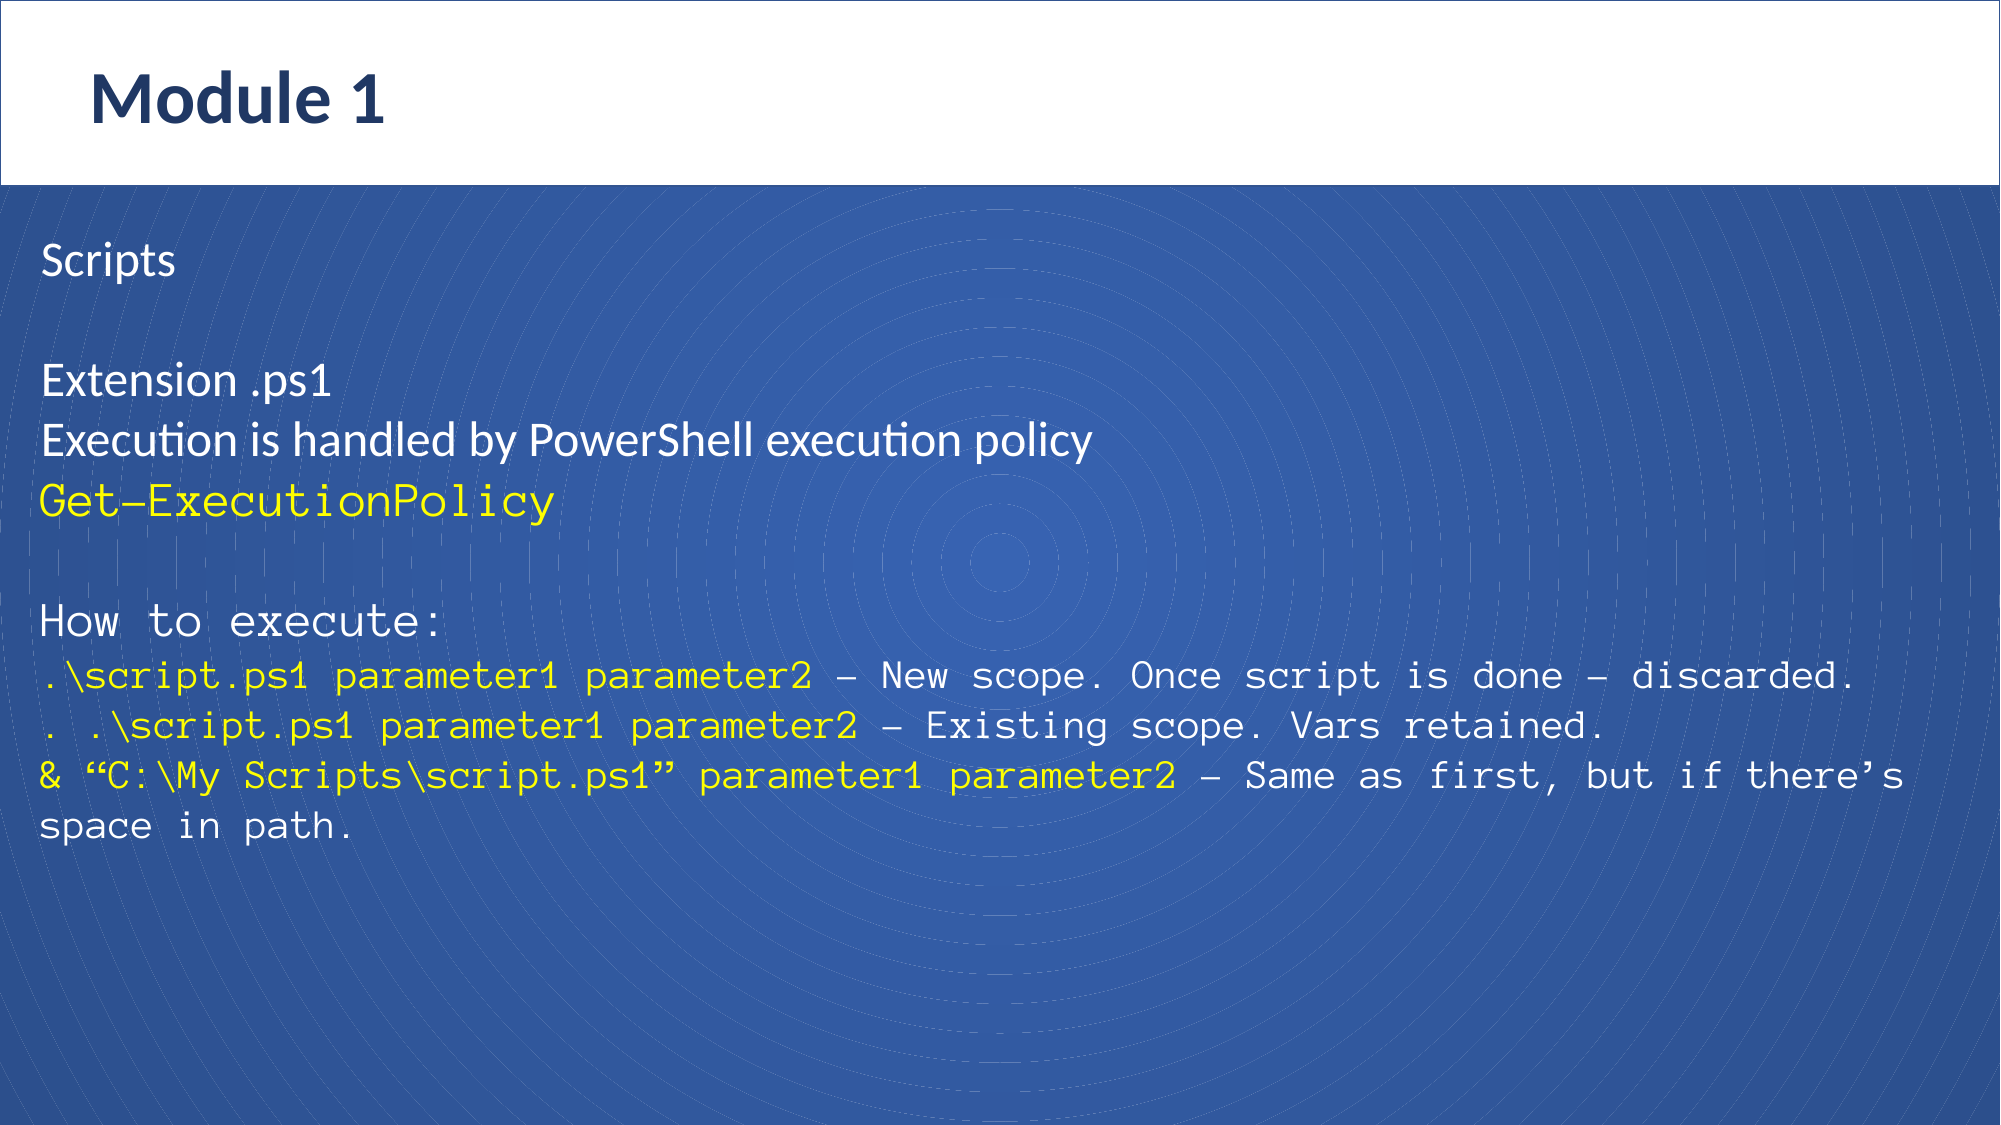

Module 1
Scripts

Extension .ps1
Execution is handled by PowerShell execution policy
Get-ExecutionPolicy

How to execute:
.\script.ps1 parameter1 parameter2 – New scope. Once script is done – discarded.
. .\script.ps1 parameter1 parameter2 – Existing scope. Vars retained.
& “C:\My Scripts\script.ps1” parameter1 parameter2 – Same as first, but if there’s space in path.